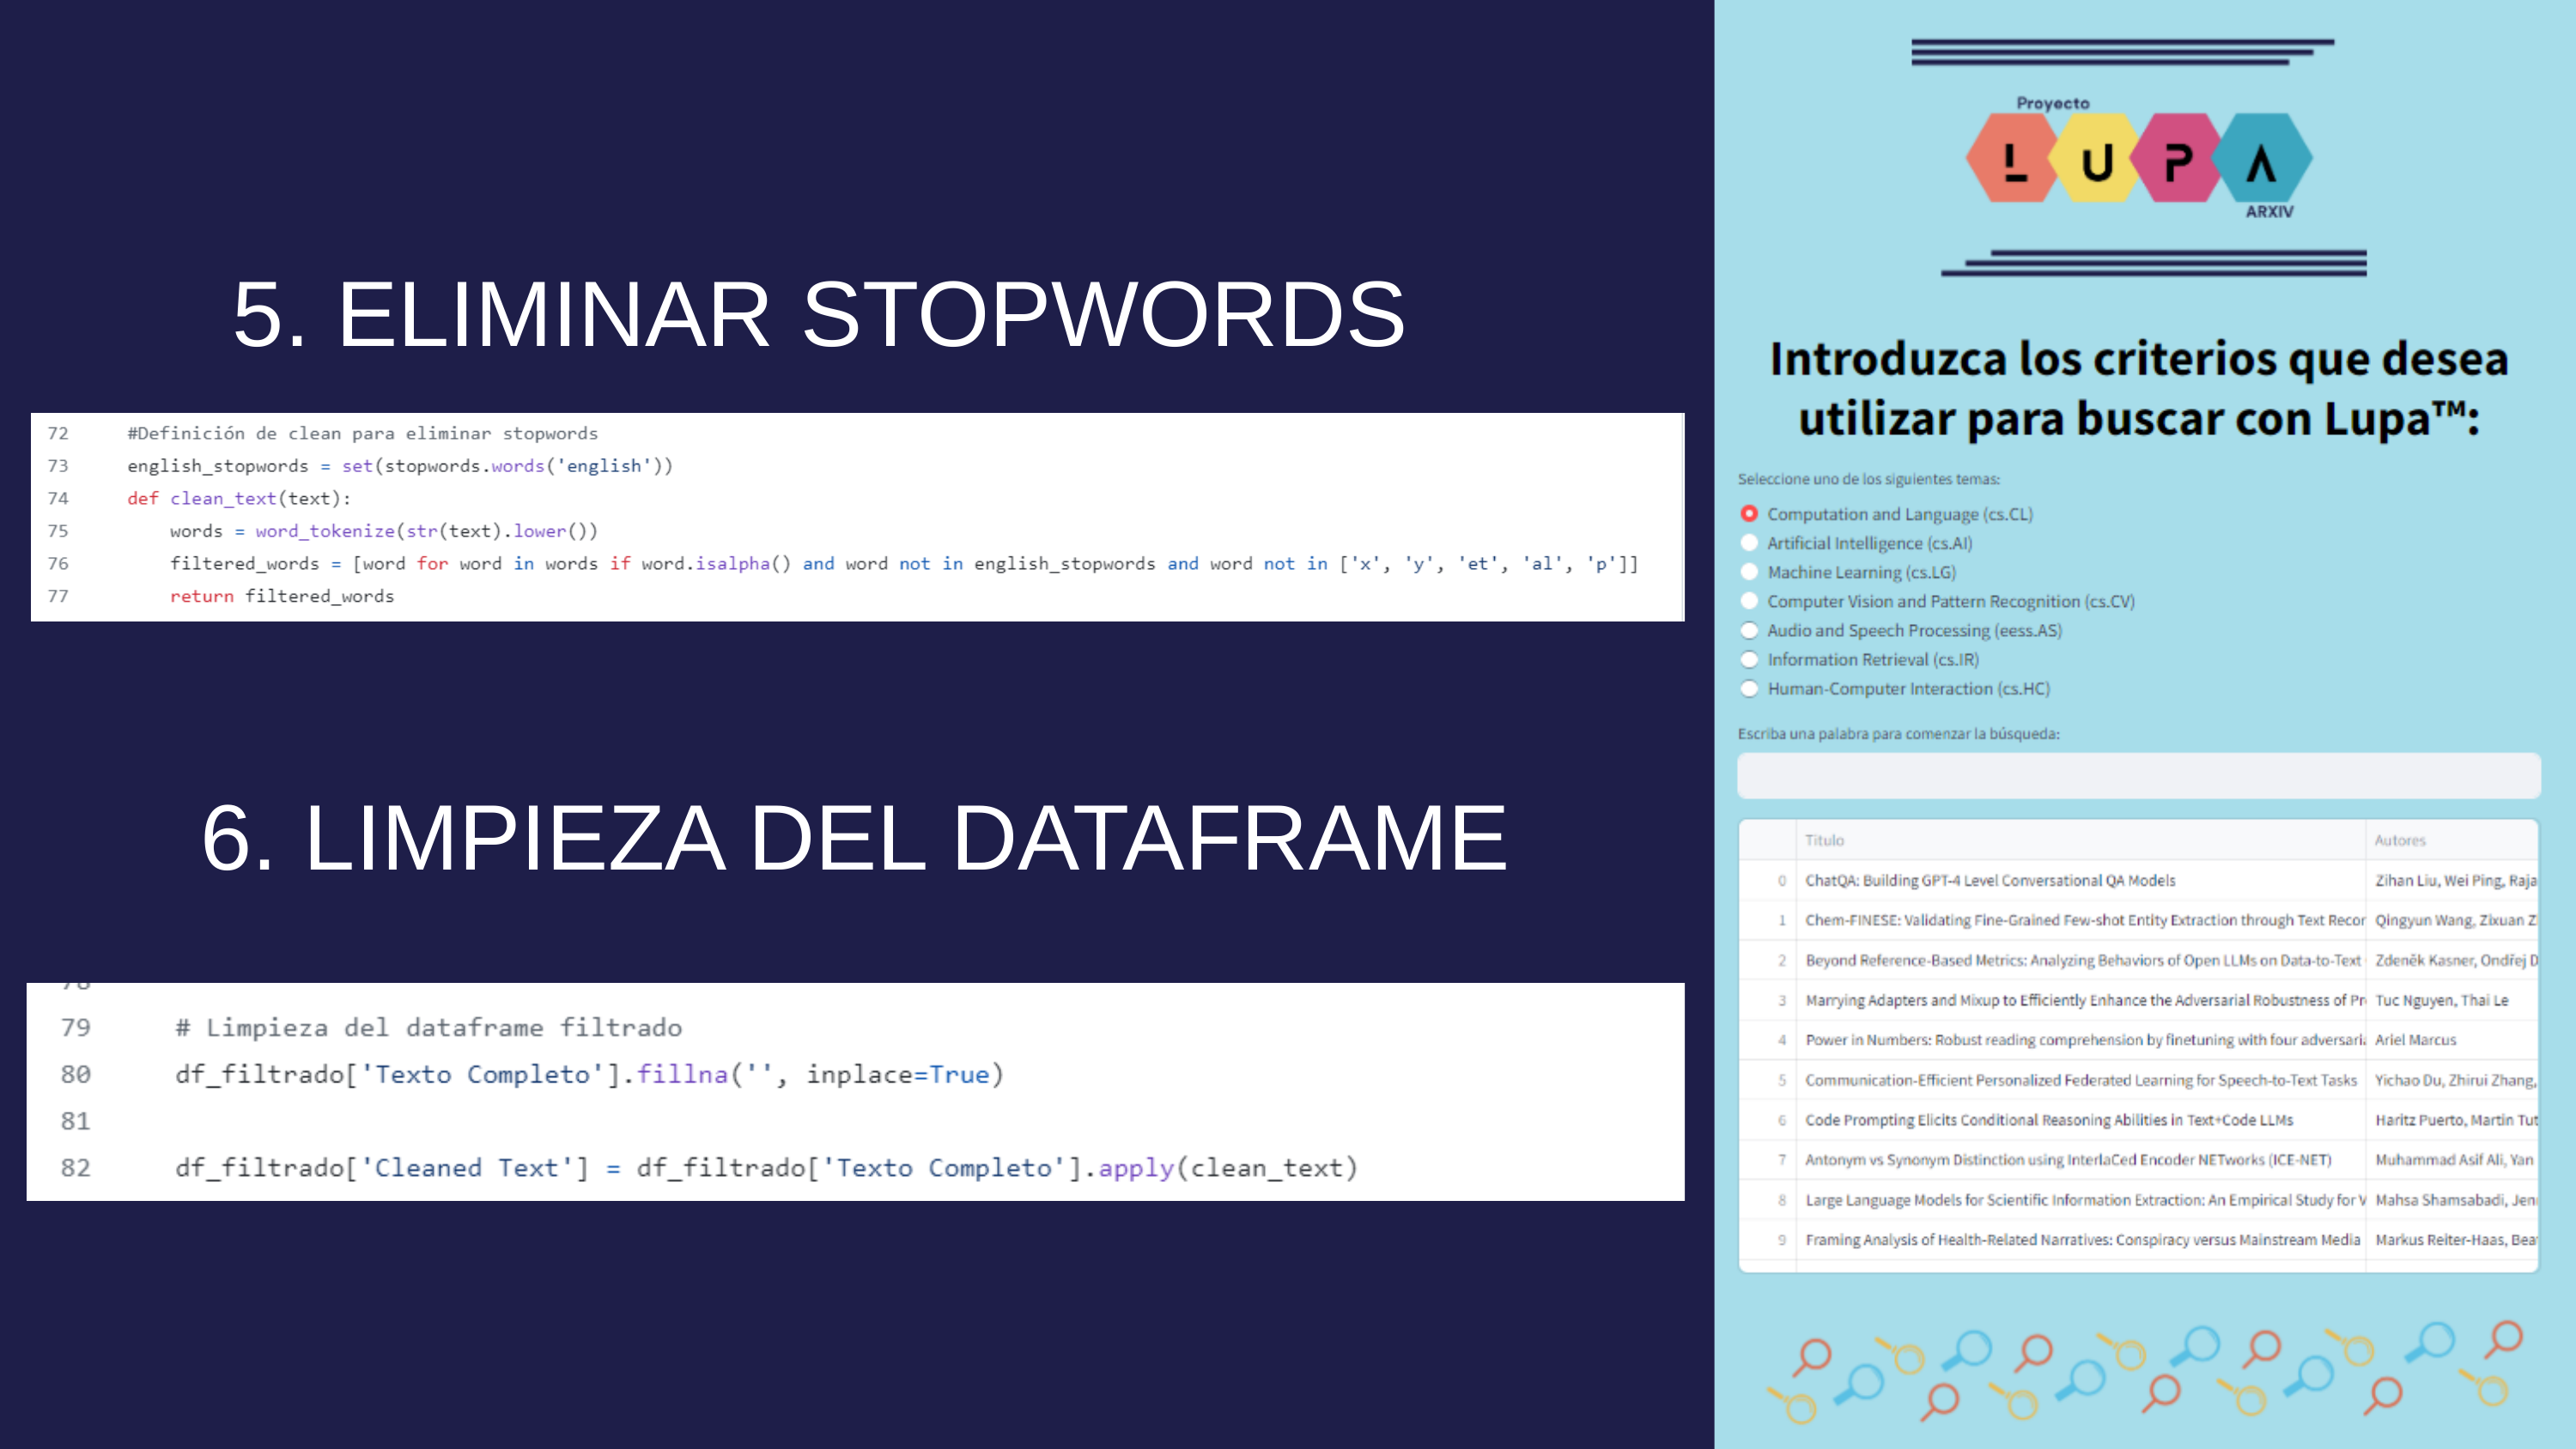

5. ELIMINAR STOPWORDS

6. LIMPIEZA DEL DATAFRAME